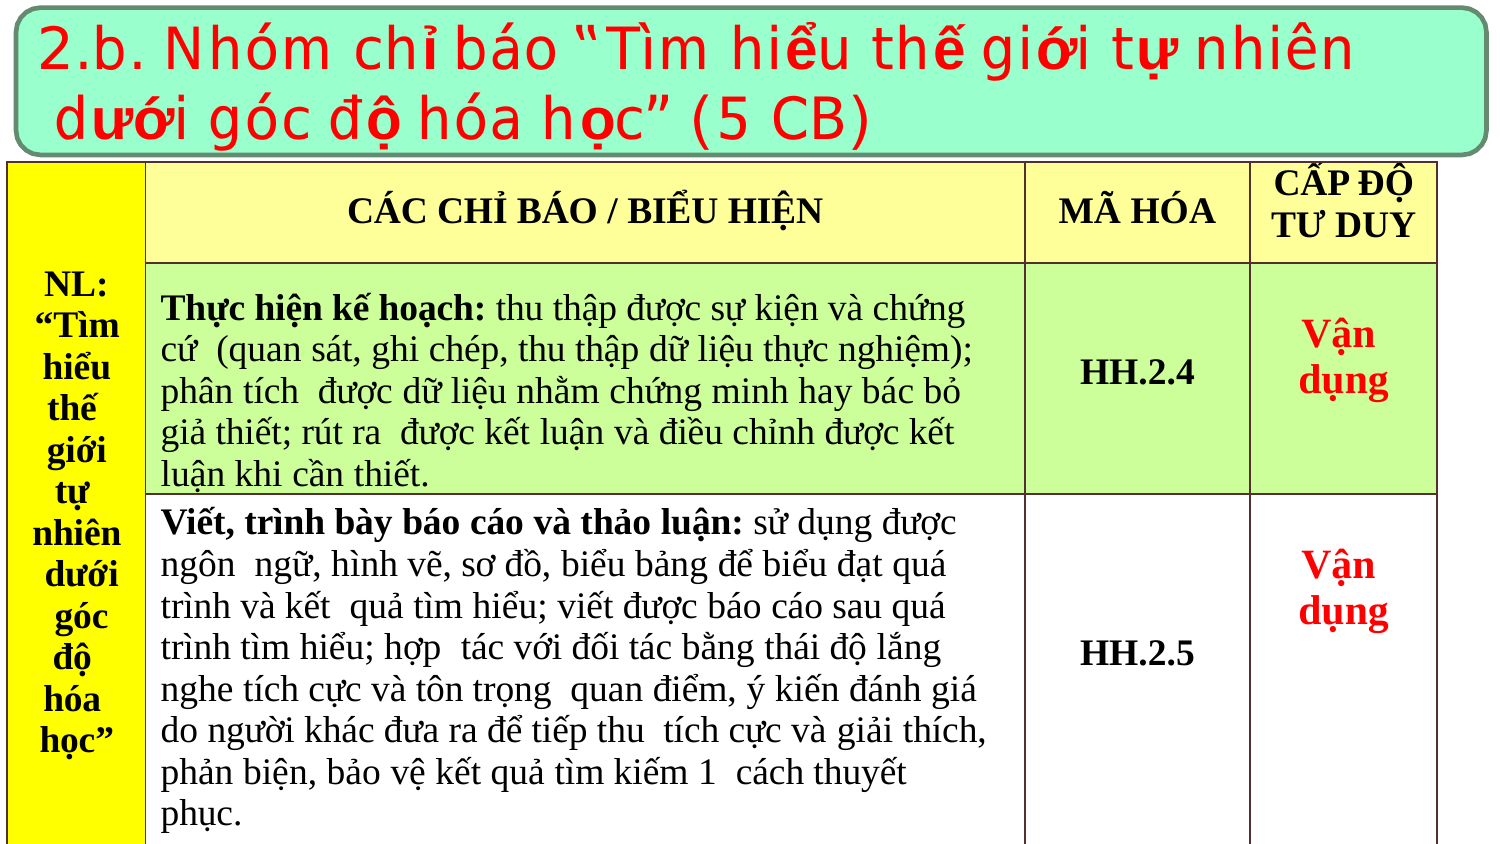

# 2.b. Nhóm chỉ báo “Tìm hiểu thế giới tự nhiên  dưới góc độ hóa học” (5 CB)
| NL: “Tìm hiểu thế giới tự nhiên dưới góc độ hóa học” | CÁC CHỈ BÁO / BIỂU HIỆN | MÃ HÓA | CẤP ĐỘ TƯ DUY |
| --- | --- | --- | --- |
|  | Thực hiện kế hoạch: thu thập được sự kiện và chứng cứ (quan sát, ghi chép, thu thập dữ liệu thực nghiệm); phân tích được dữ liệu nhằm chứng minh hay bác bỏ giả thiết; rút ra được kết luận và điều chỉnh được kết luận khi cần thiết. | HH.2.4 | Vận dụng |
|  | Viết, trình bày báo cáo và thảo luận: sử dụng được ngôn ngữ, hình vẽ, sơ đồ, biểu bảng để biểu đạt quá trình và kết quả tìm hiểu; viết được báo cáo sau quá trình tìm hiểu; hợp tác với đối tác bằng thái độ lắng nghe tích cực và tôn trọng quan điểm, ý kiến đánh giá do người khác đưa ra để tiếp thu tích cực và giải thích, phản biện, bảo vệ kết quả tìm kiếm 1 cách thuyết phục. | HH.2.5 | Vận dụng |